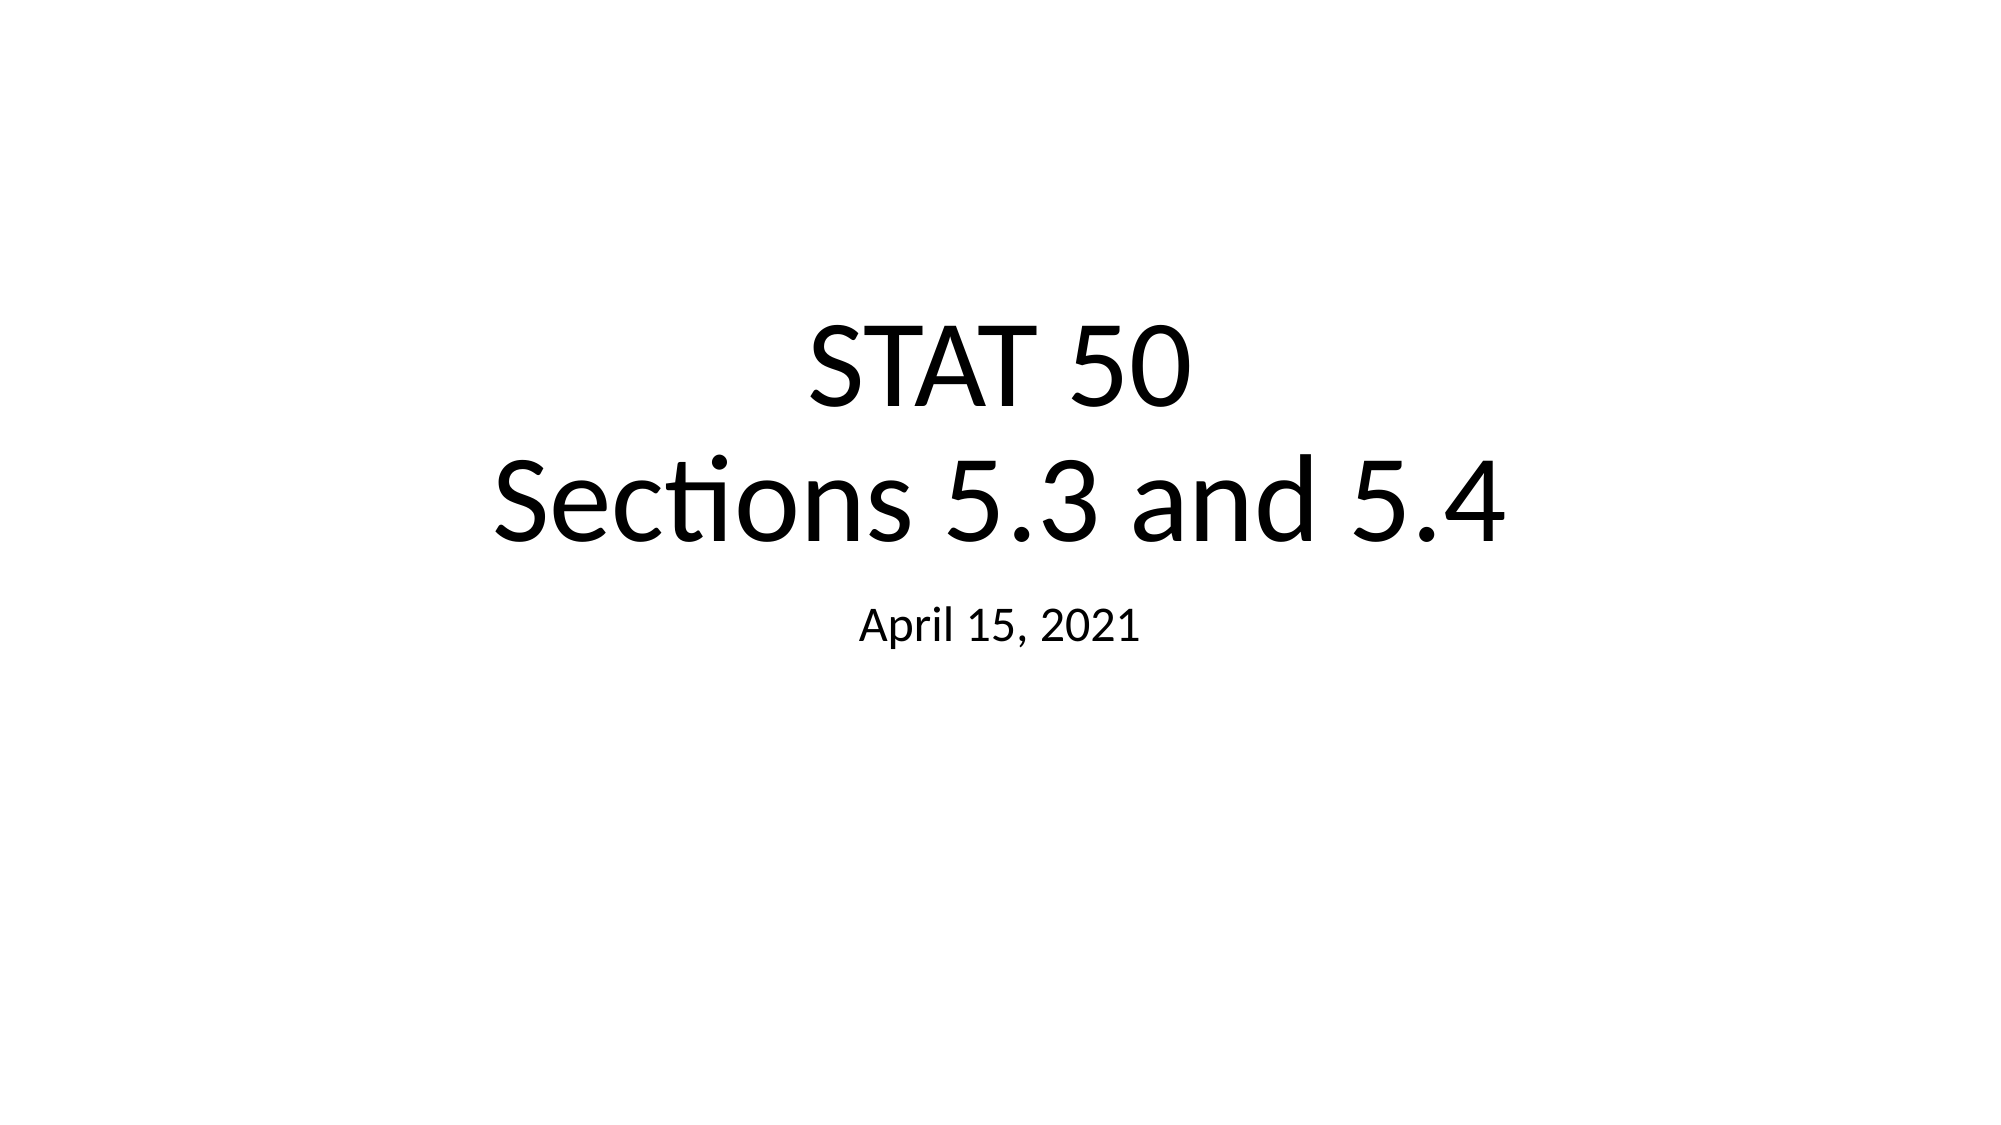

# STAT 50 Sections 5.3 and 5.4
April 15, 2021